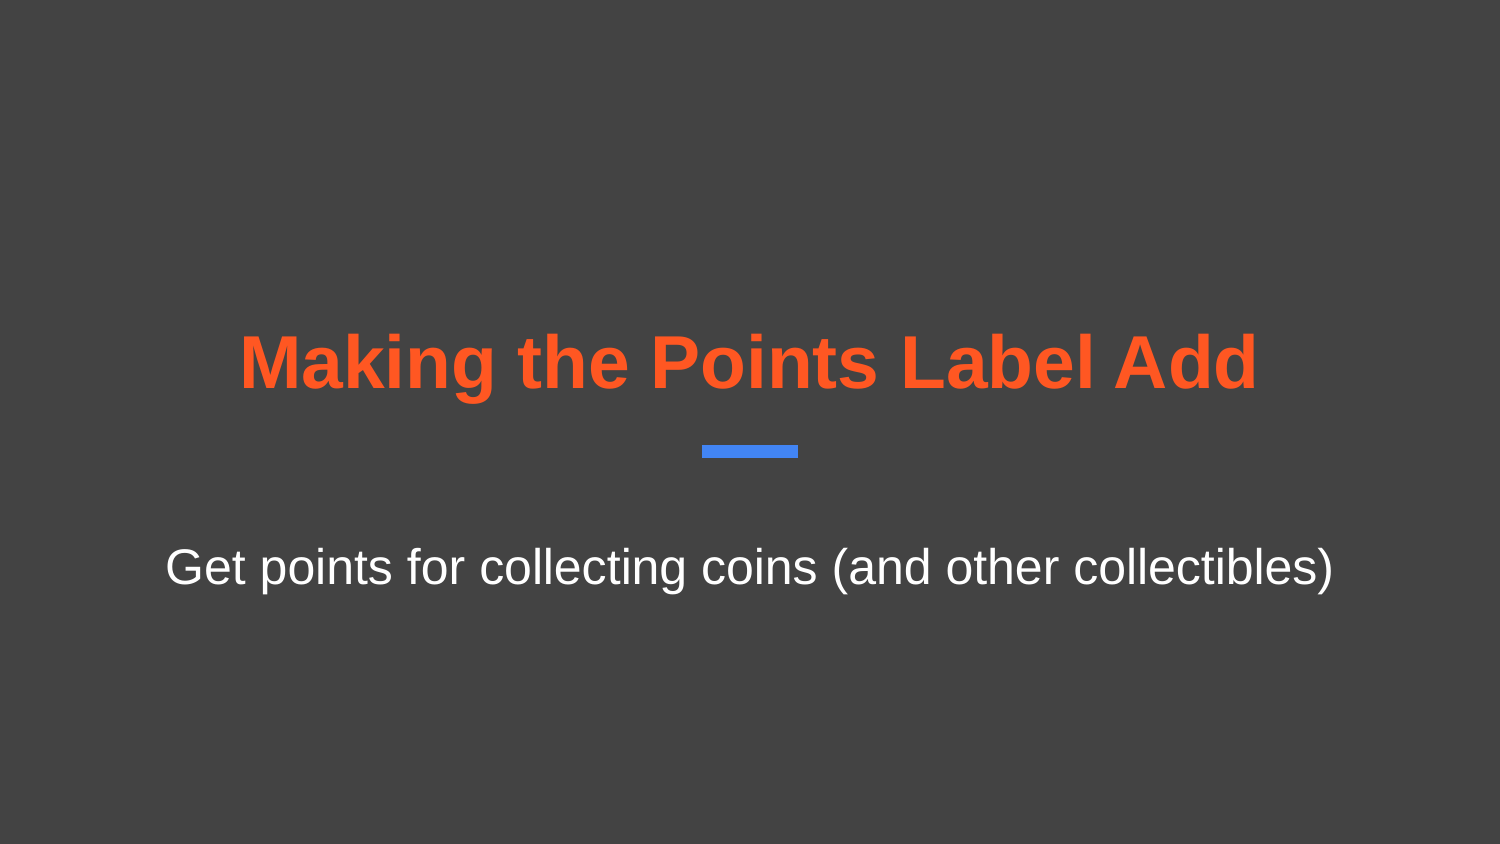

# Making the Points Label Add
Get points for collecting coins (and other collectibles)